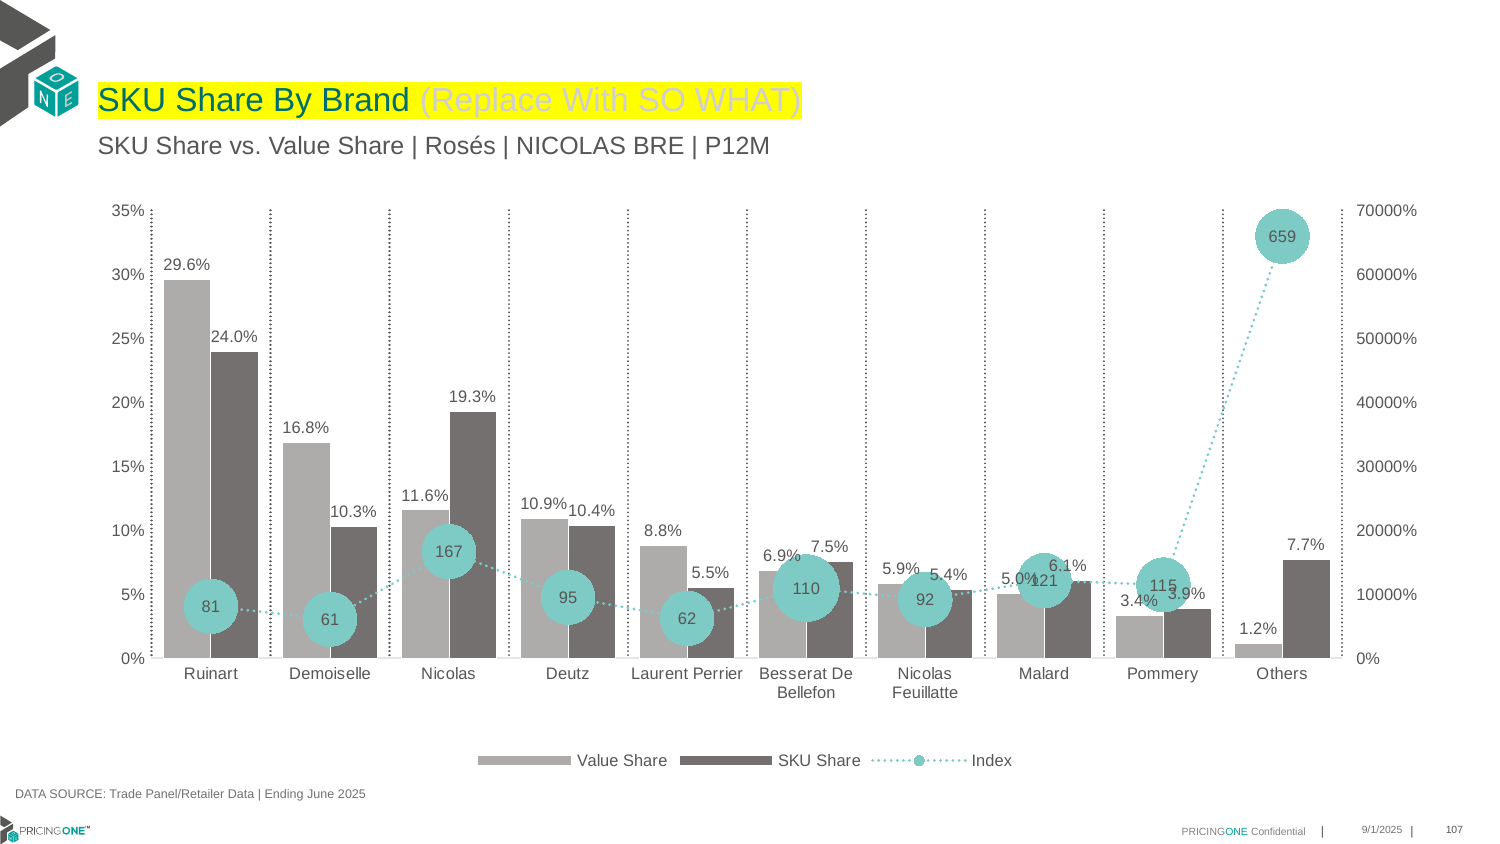

# SKU Share By Brand (Replace With SO WHAT)
SKU Share vs. Value Share | Rosés | NICOLAS BRE | P12M

### Chart

| Category | Value Share | SKU Share | Index |
|---|---|---|---|
| Ruinart | 0.2957650737543335 | 0.23983739837398368 | 81.09050718178979 |
| Demoiselle | 0.16833208710035574 | 0.10264227642276419 | 60.976061184087385 |
| Nicolas | 0.11580903179027031 | 0.19308943089430888 | 166.73089128660797 |
| Deutz | 0.10887544467858519 | 0.10365853658536582 | 95.20837034593028 |
| Laurent Perrier | 0.08832392993904788 | 0.05487804878048779 | 62.13270720444504 |
| Besserat De Bellefon | 0.06861079011170779 | 0.0752032520325203 | 109.60849147791343 |
| Nicolas Feuillatte | 0.05861826750957334 | 0.05386178861788616 | 91.88567132095747 |
| Malard | 0.05025717716901185 | 0.06097560975609754 | 121.32716796058848 |
| Pommery | 0.03369360795776403 | 0.03861788617886178 | 114.61487362015515 |
| Others | 0.011714589989350373 | 0.07723577235772355 | 659.3126385809311 |
DATA SOURCE: Trade Panel/Retailer Data | Ending June 2025

9/1/2025
107